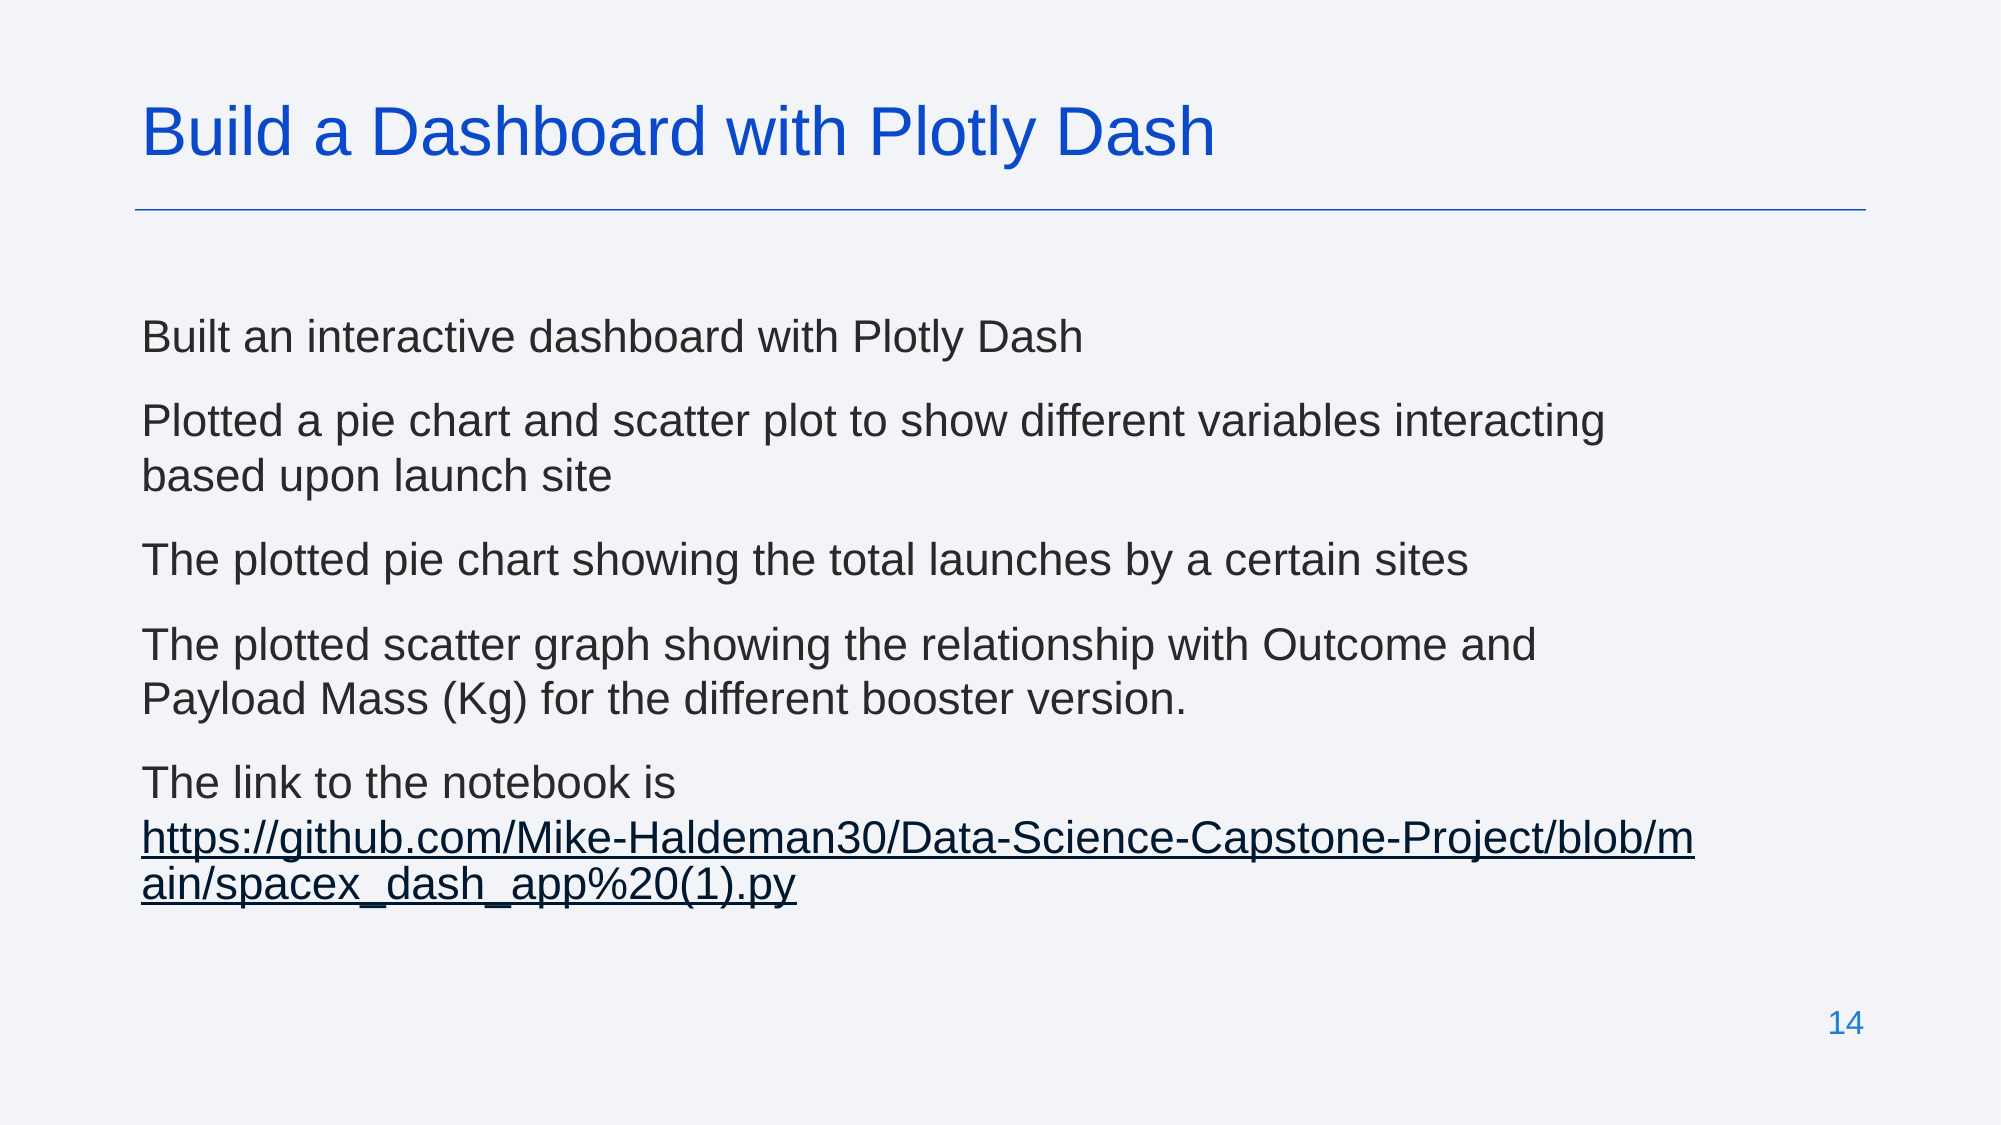

Build a Dashboard with Plotly Dash
Built an interactive dashboard with Plotly Dash
Plotted a pie chart and scatter plot to show different variables interacting based upon launch site
The plotted pie chart showing the total launches by a certain sites
The plotted scatter graph showing the relationship with Outcome and Payload Mass (Kg) for the different booster version.
The link to the notebook is https://github.com/Mike-Haldeman30/Data-Science-Capstone-Project/blob/main/spacex_dash_app%20(1).py

14